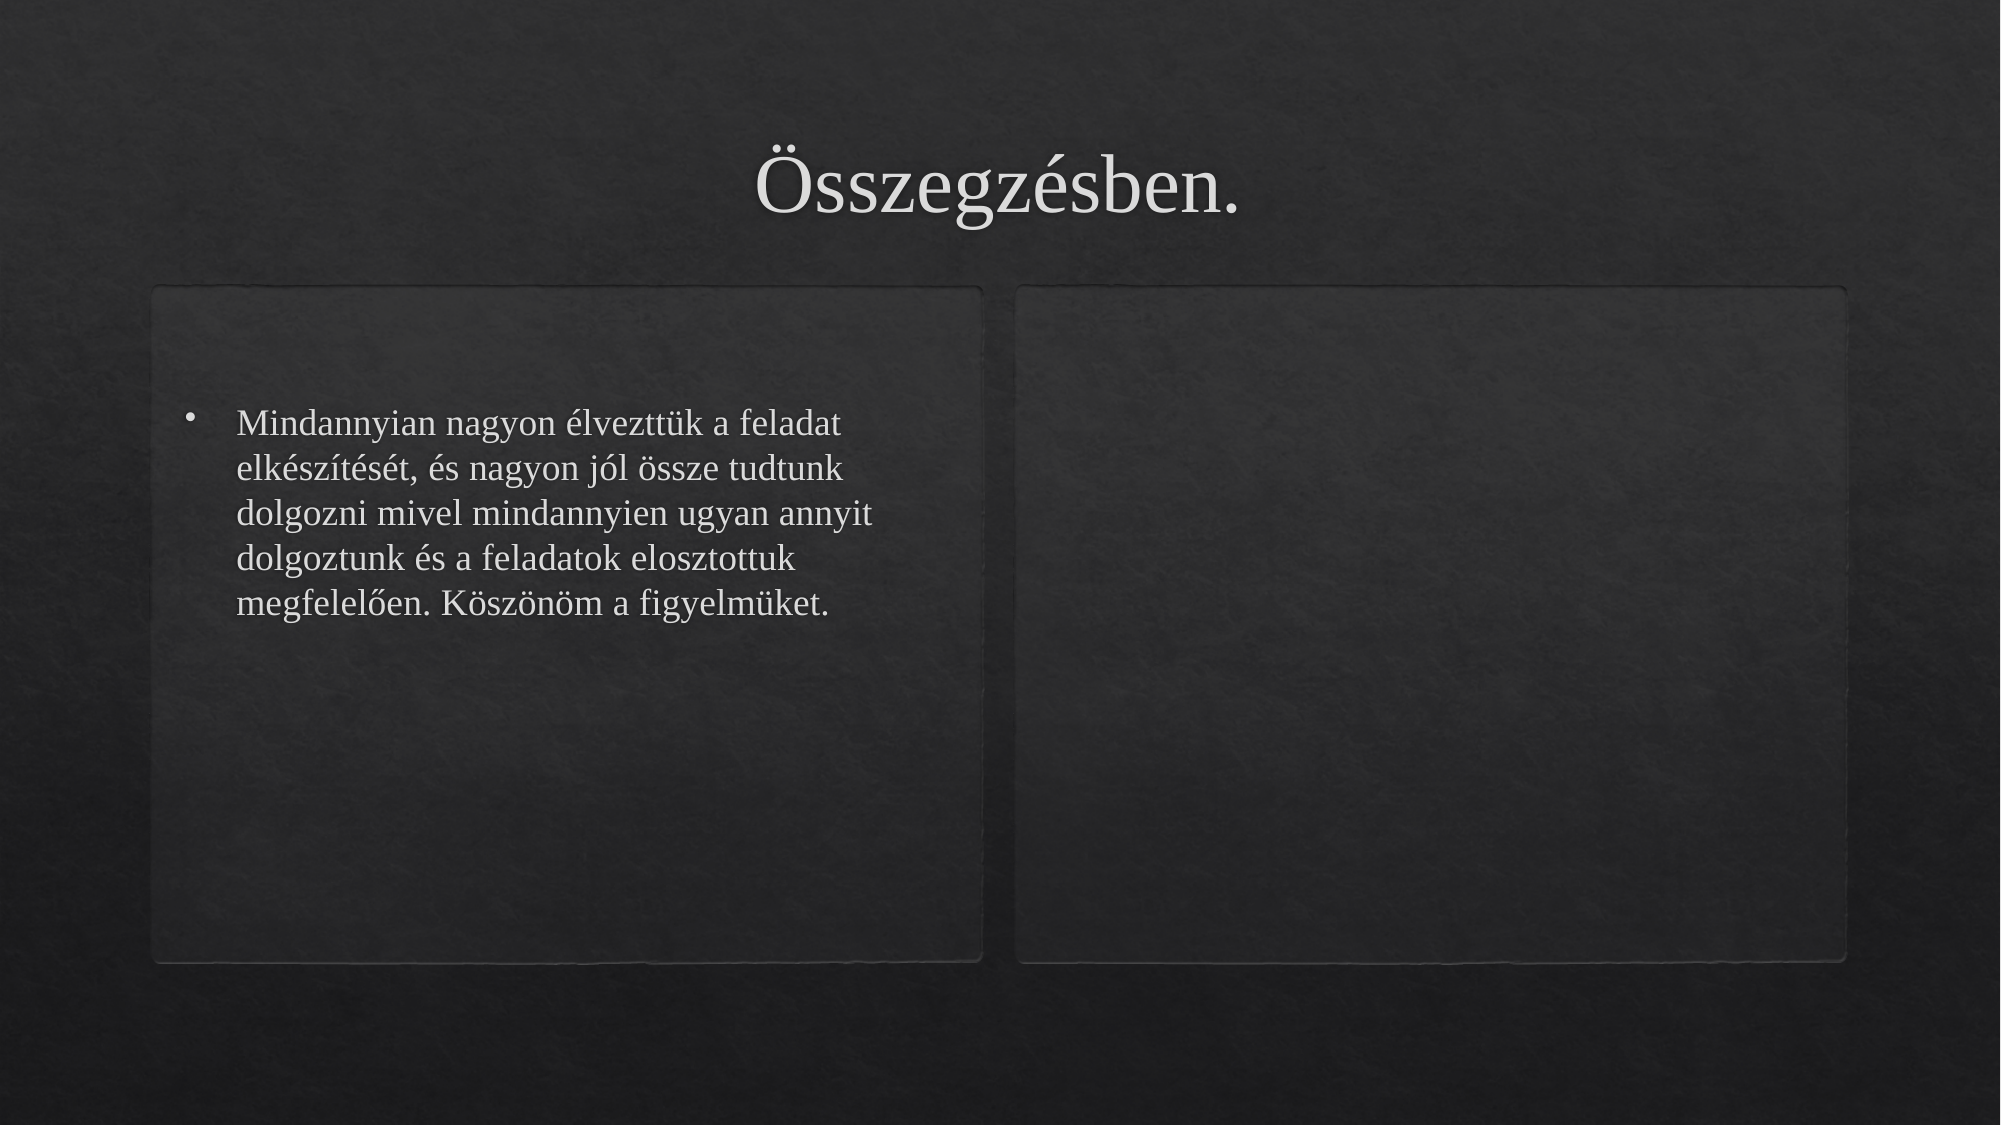

# Összegzésben.

Mindannyian nagyon élvezttük a feladat elkészítését, és nagyon jól össze tudtunk dolgozni mivel mindannyien ugyan annyit dolgoztunk és a feladatok elosztottuk megfelelően. Köszönöm a figyelmüket.